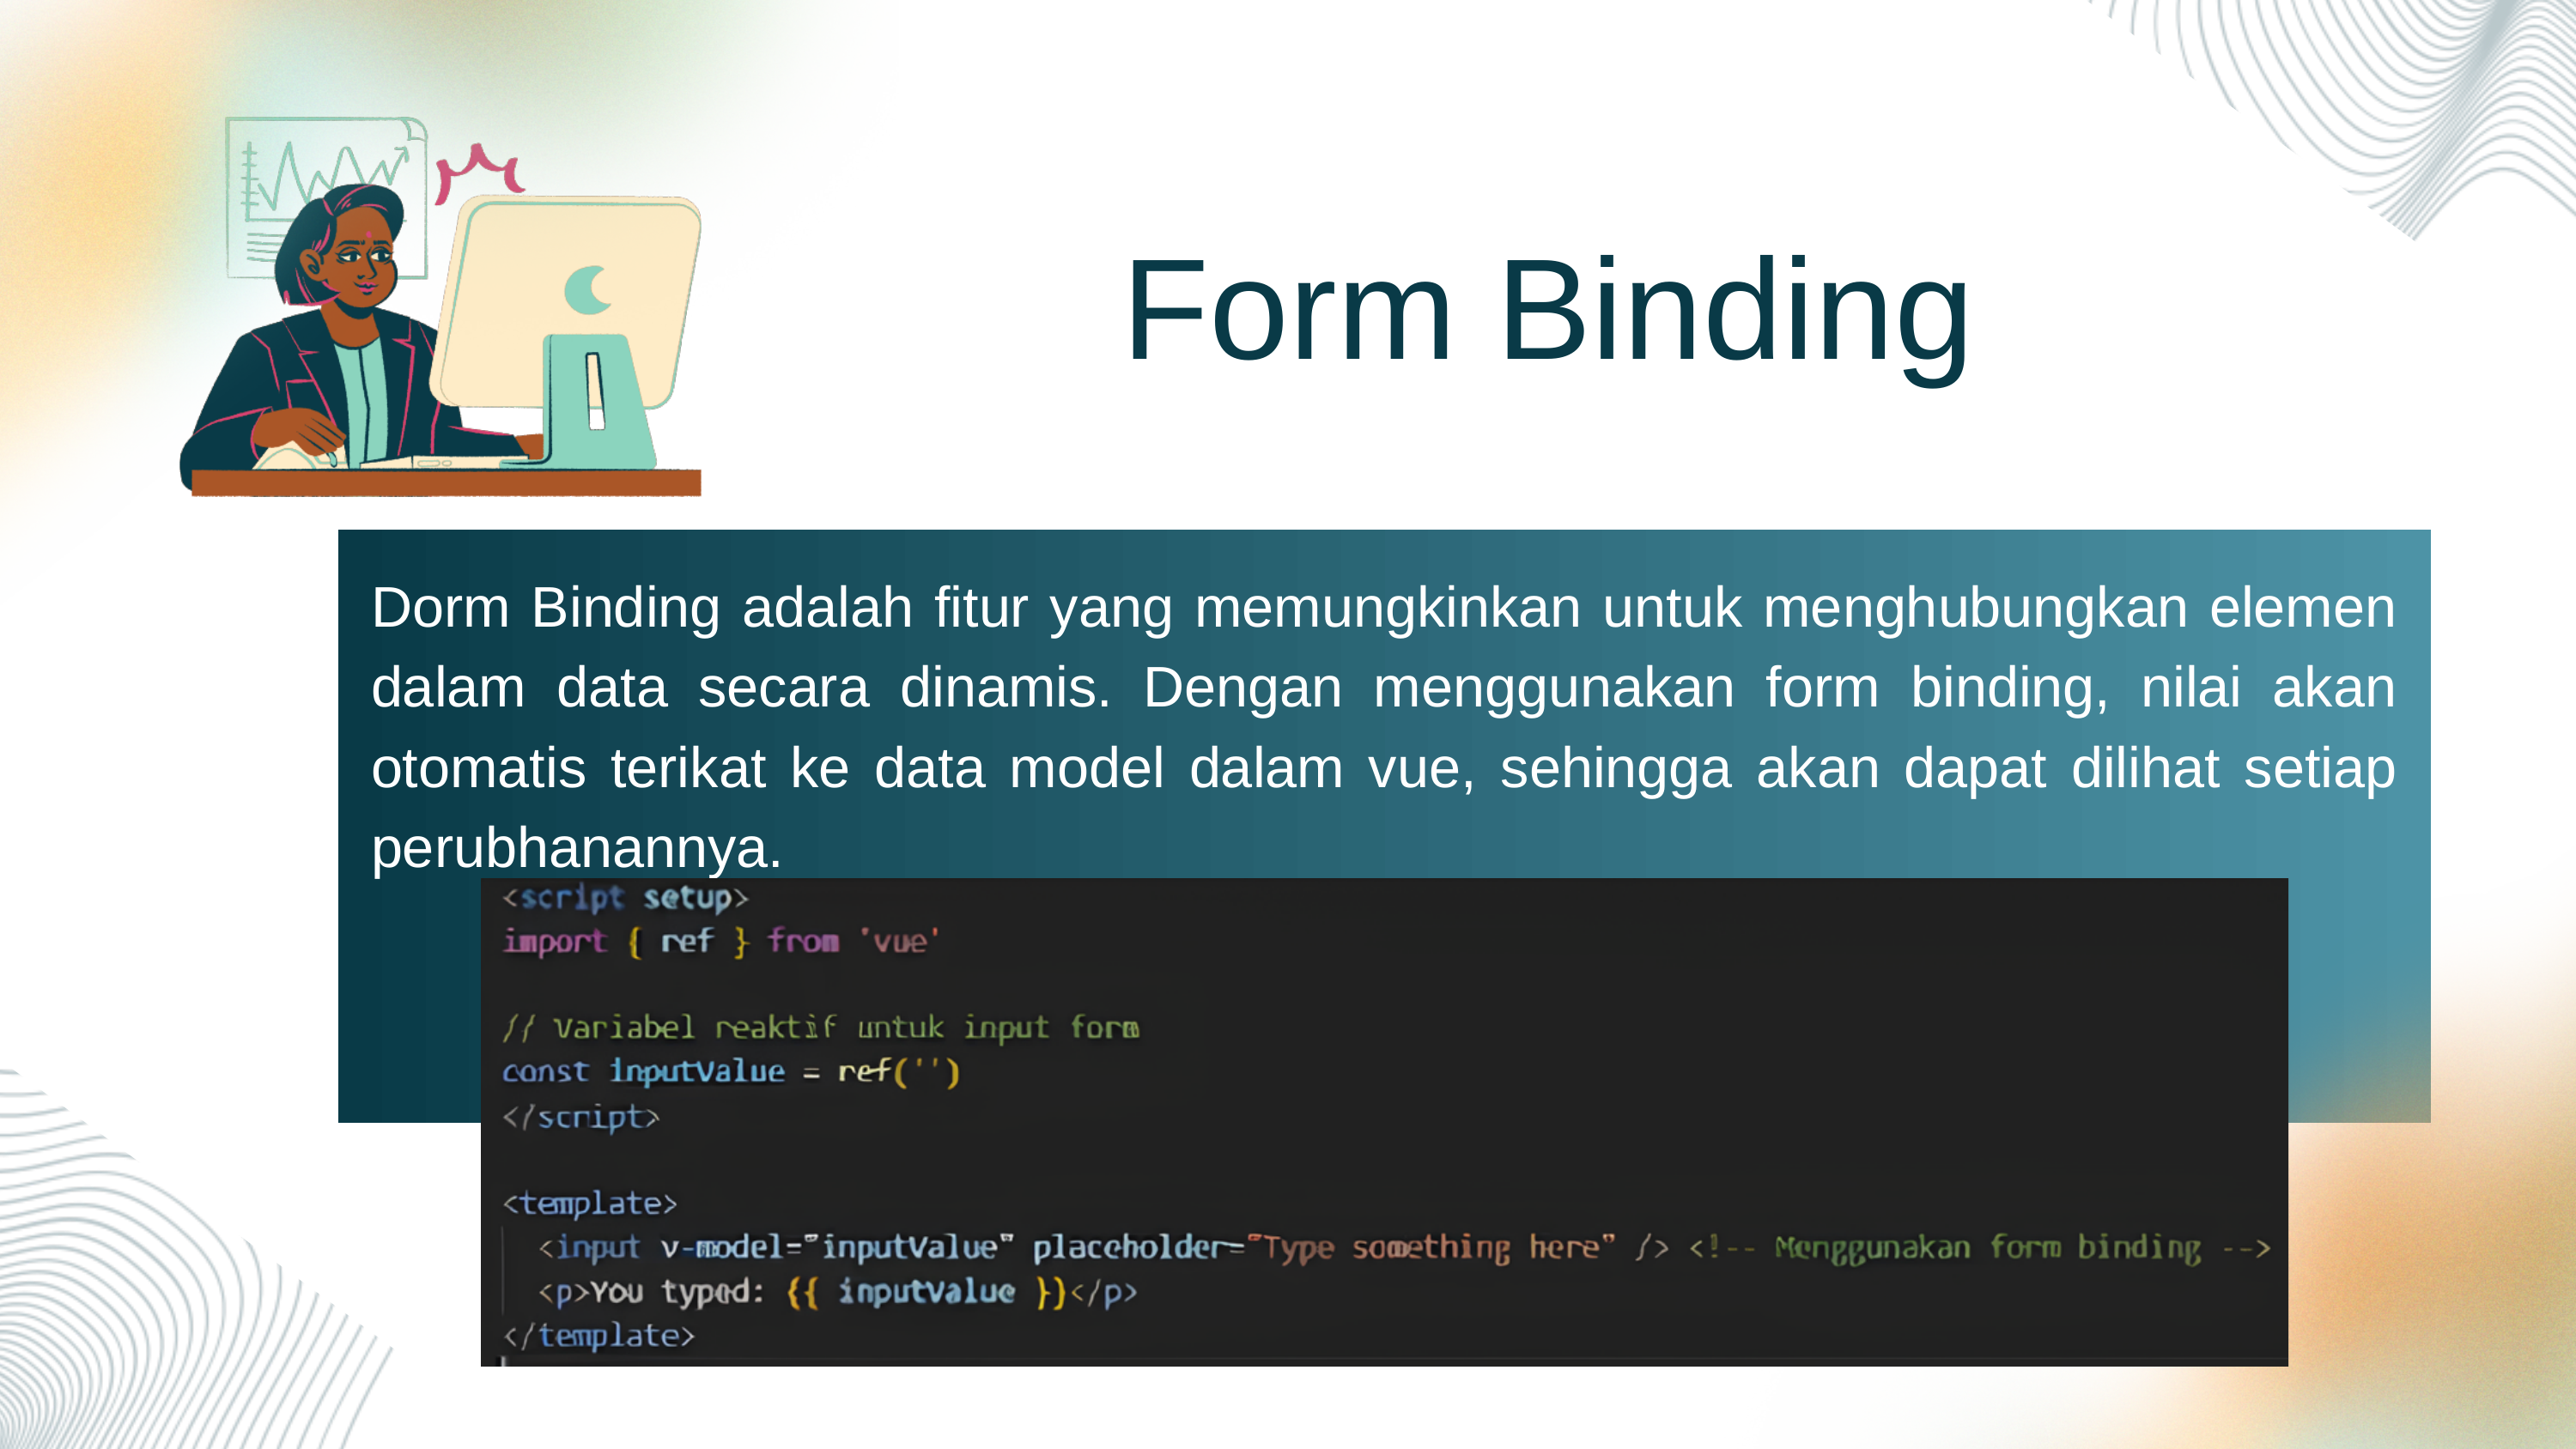

Form Binding

Dorm Binding adalah fitur yang memungkinkan untuk menghubungkan elemen dalam data secara dinamis. Dengan menggunakan form binding, nilai akan otomatis terikat ke data model dalam vue, sehingga akan dapat dilihat setiap perubhanannya.